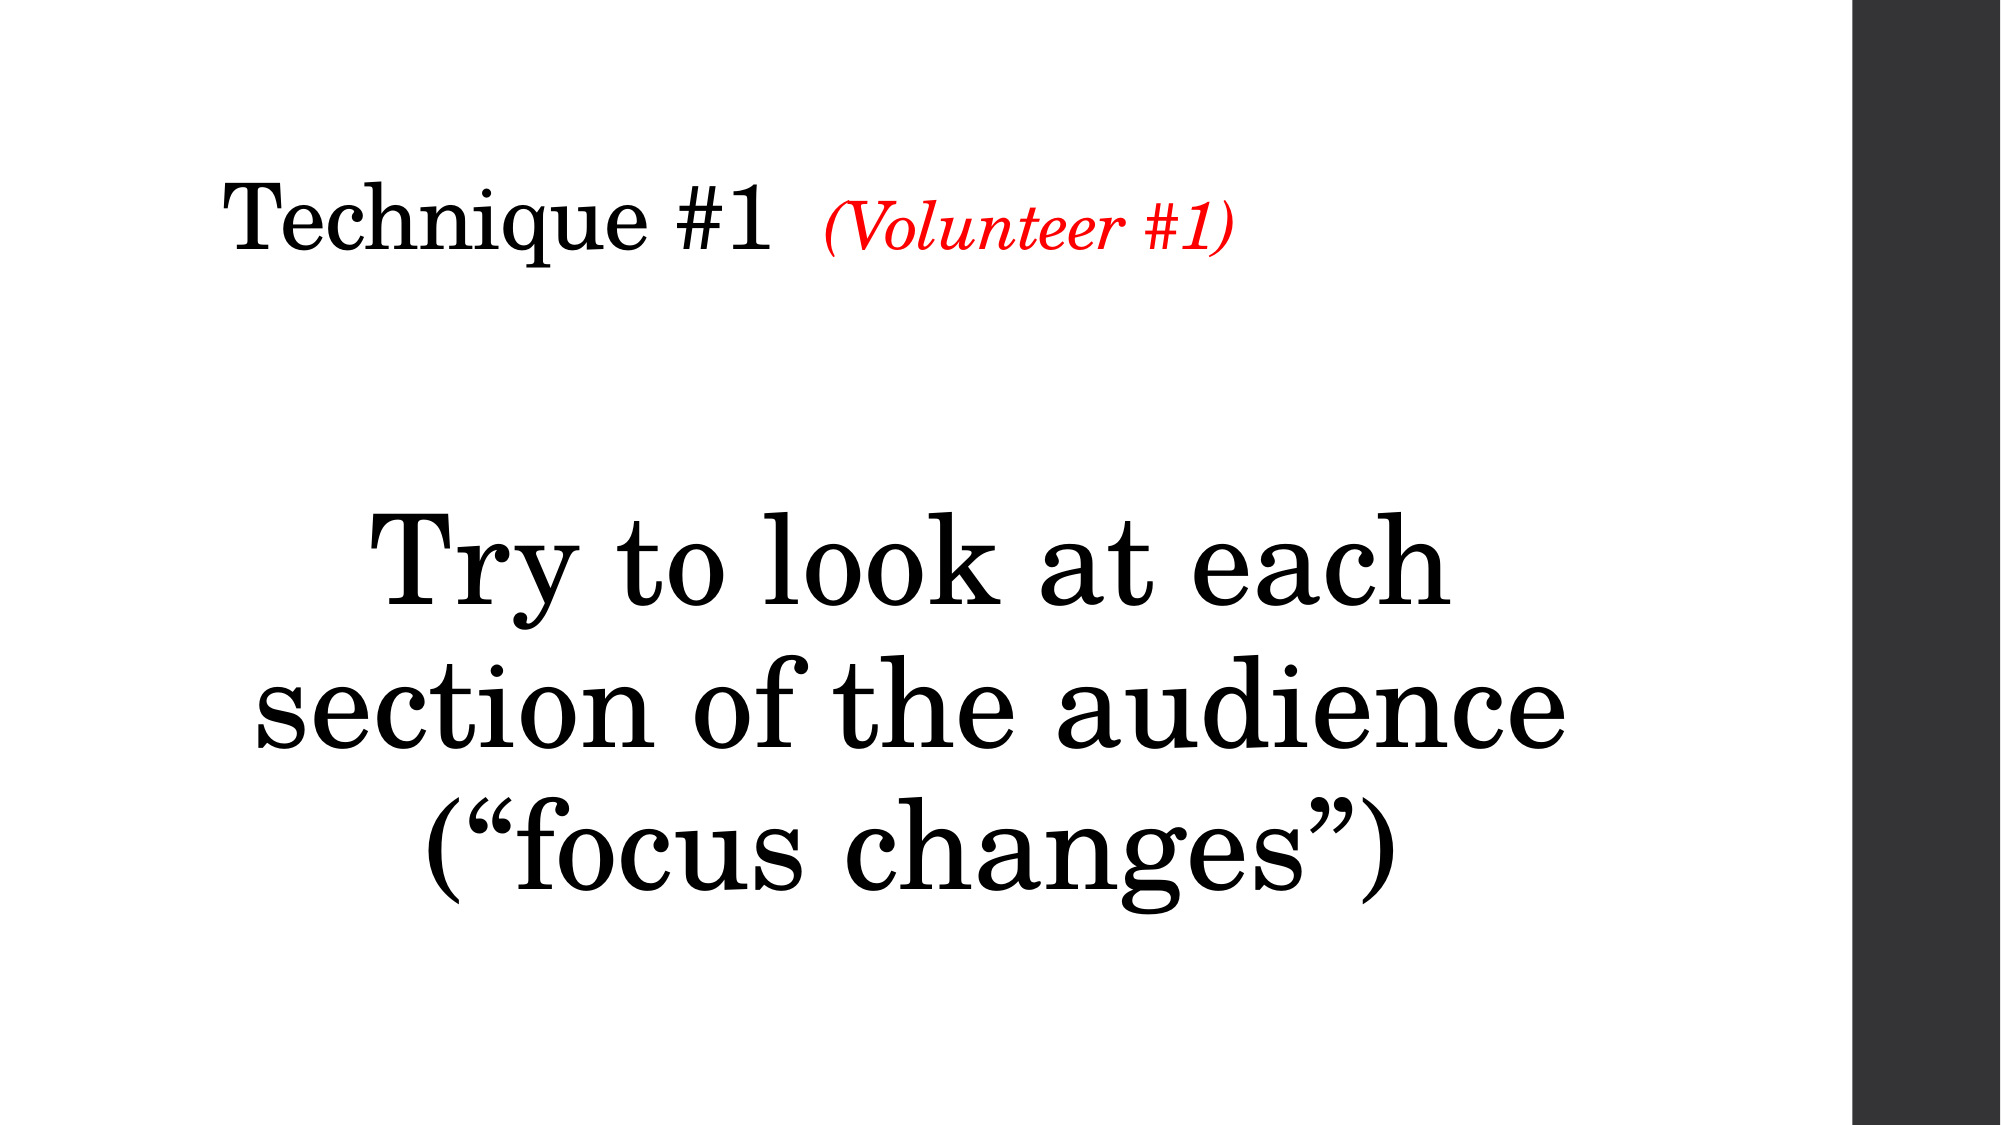

# Technique #1  (Volunteer #1)

Try to look at each section of the audience (“focus changes”)